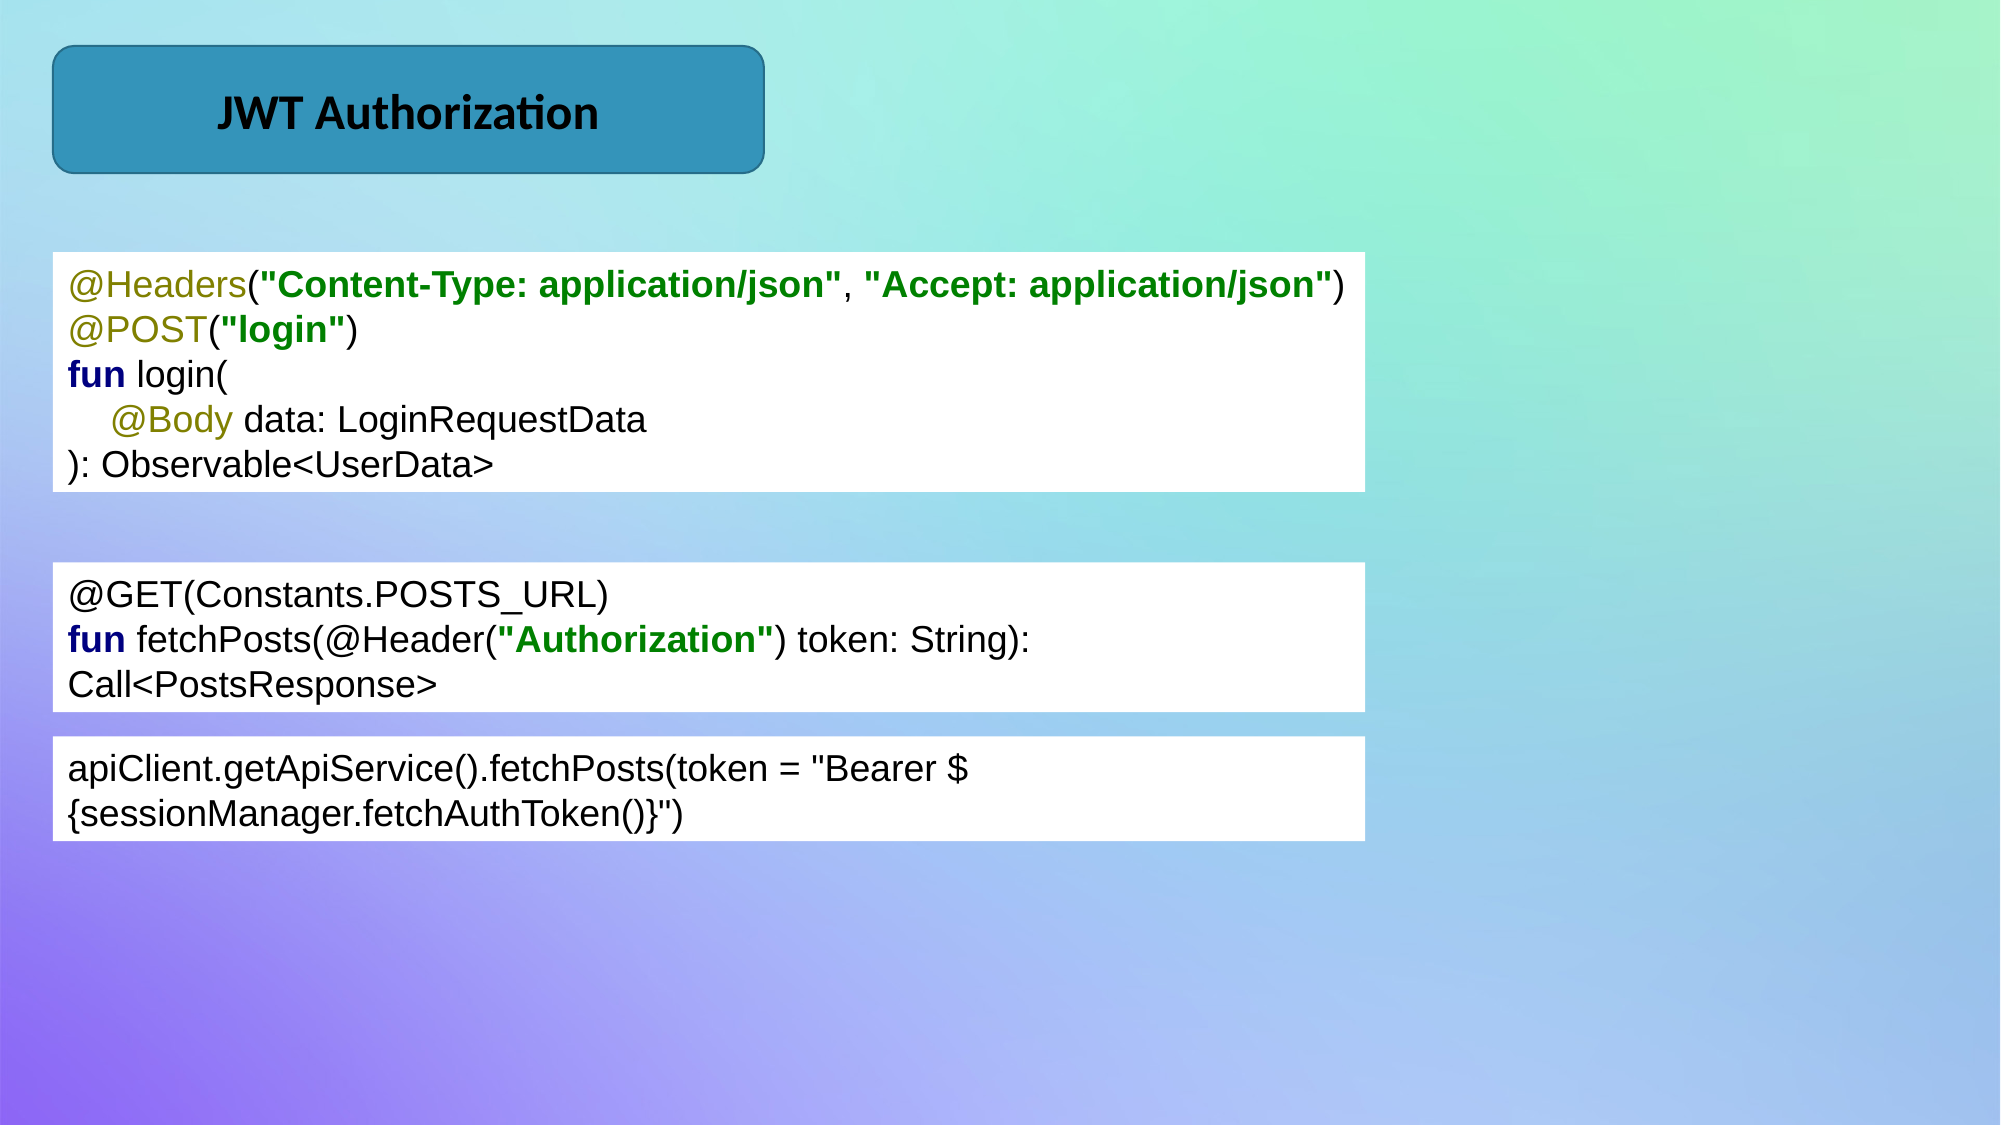

JWT Authorization
@Headers("Content-Type: application/json", "Accept: application/json")
@POST("login")
fun login(
    @Body data: LoginRequestData
): Observable<UserData>
@GET(Constants.POSTS_URL)
fun fetchPosts(@Header("Authorization") token: String): Call<PostsResponse>
apiClient.getApiService().fetchPosts(token = "Bearer ${sessionManager.fetchAuthToken()}")